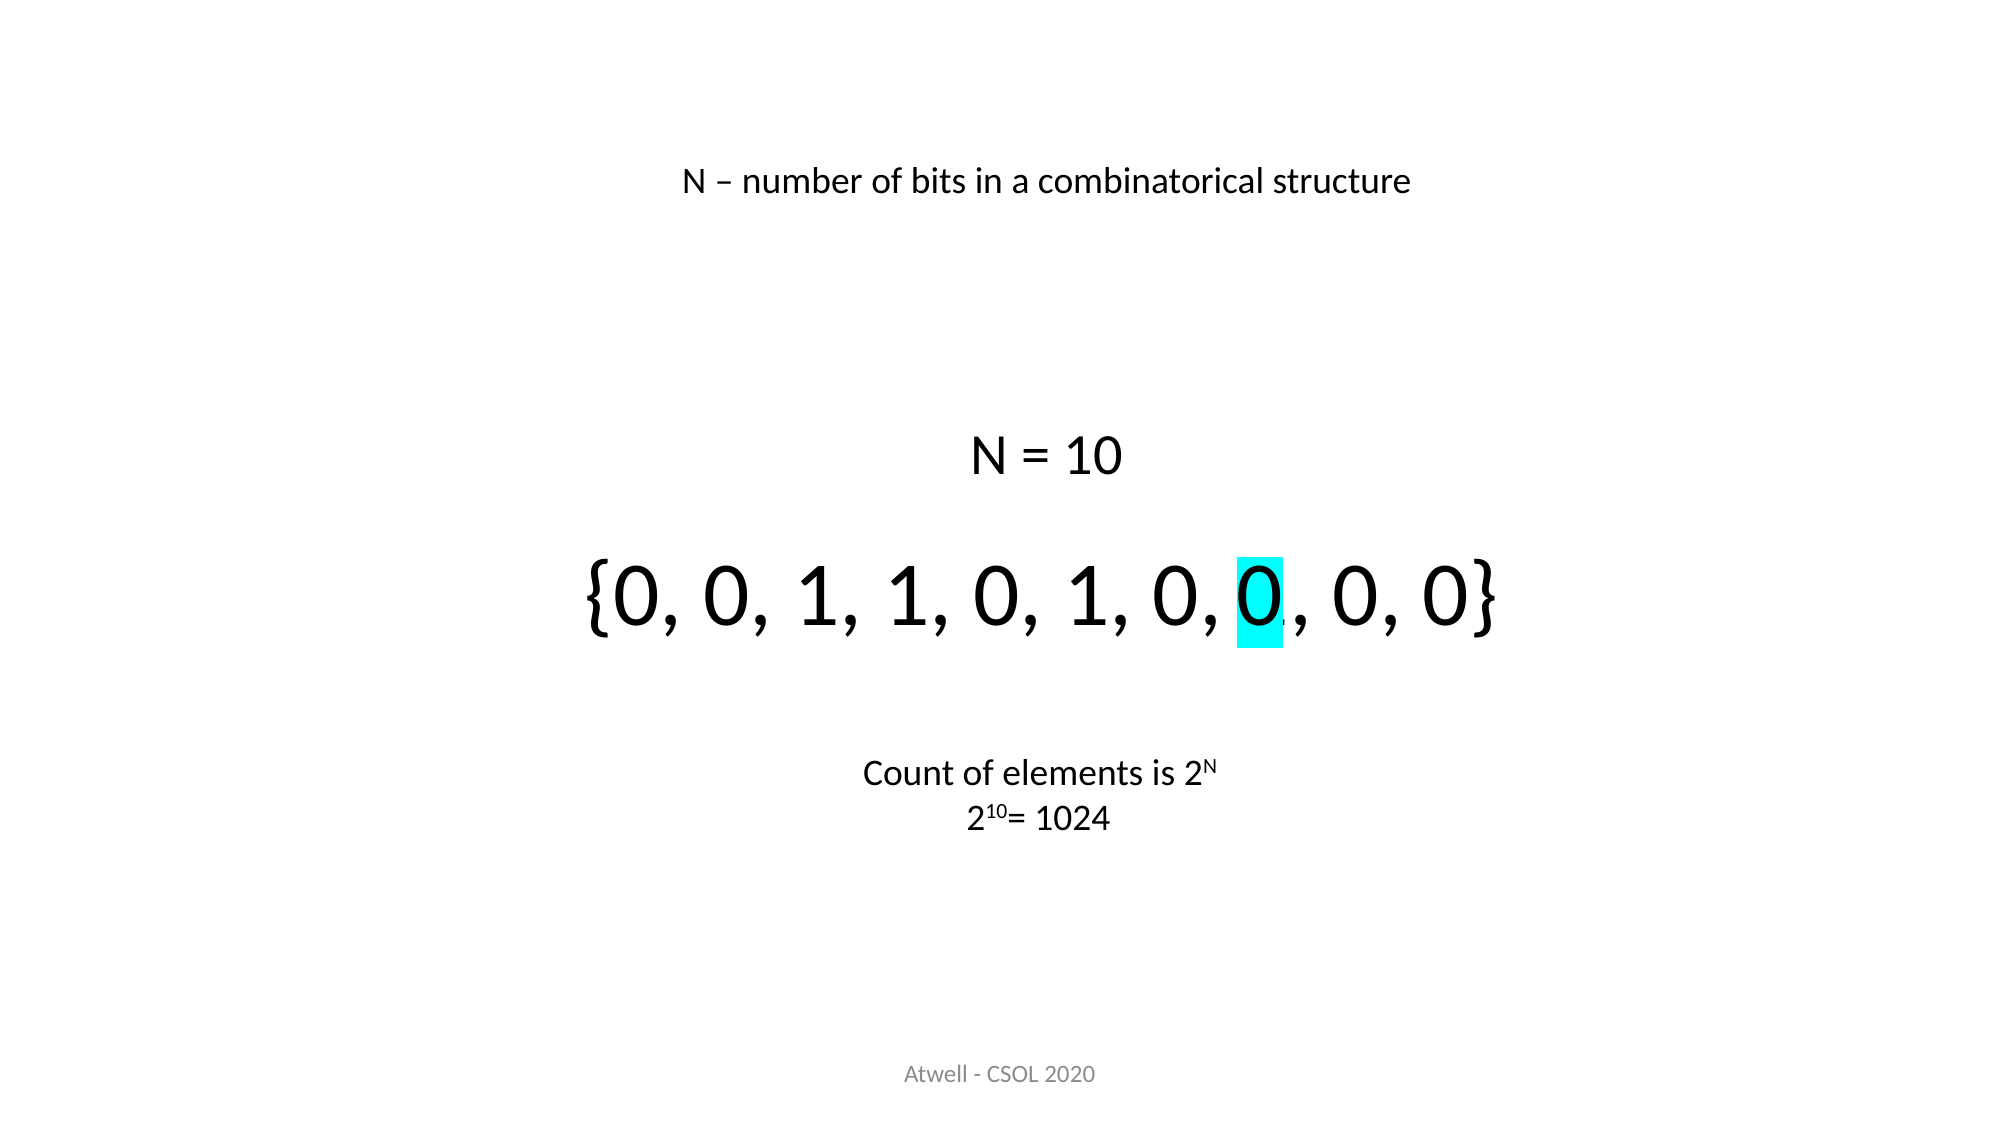

N – number of bits in a combinatorical structure
N = 10
{0, 0, 1, 1, 0, 1, 0, 1, 0, 0}
0
Count of elements is 2N
210= 1024
Atwell - CSOL 2020